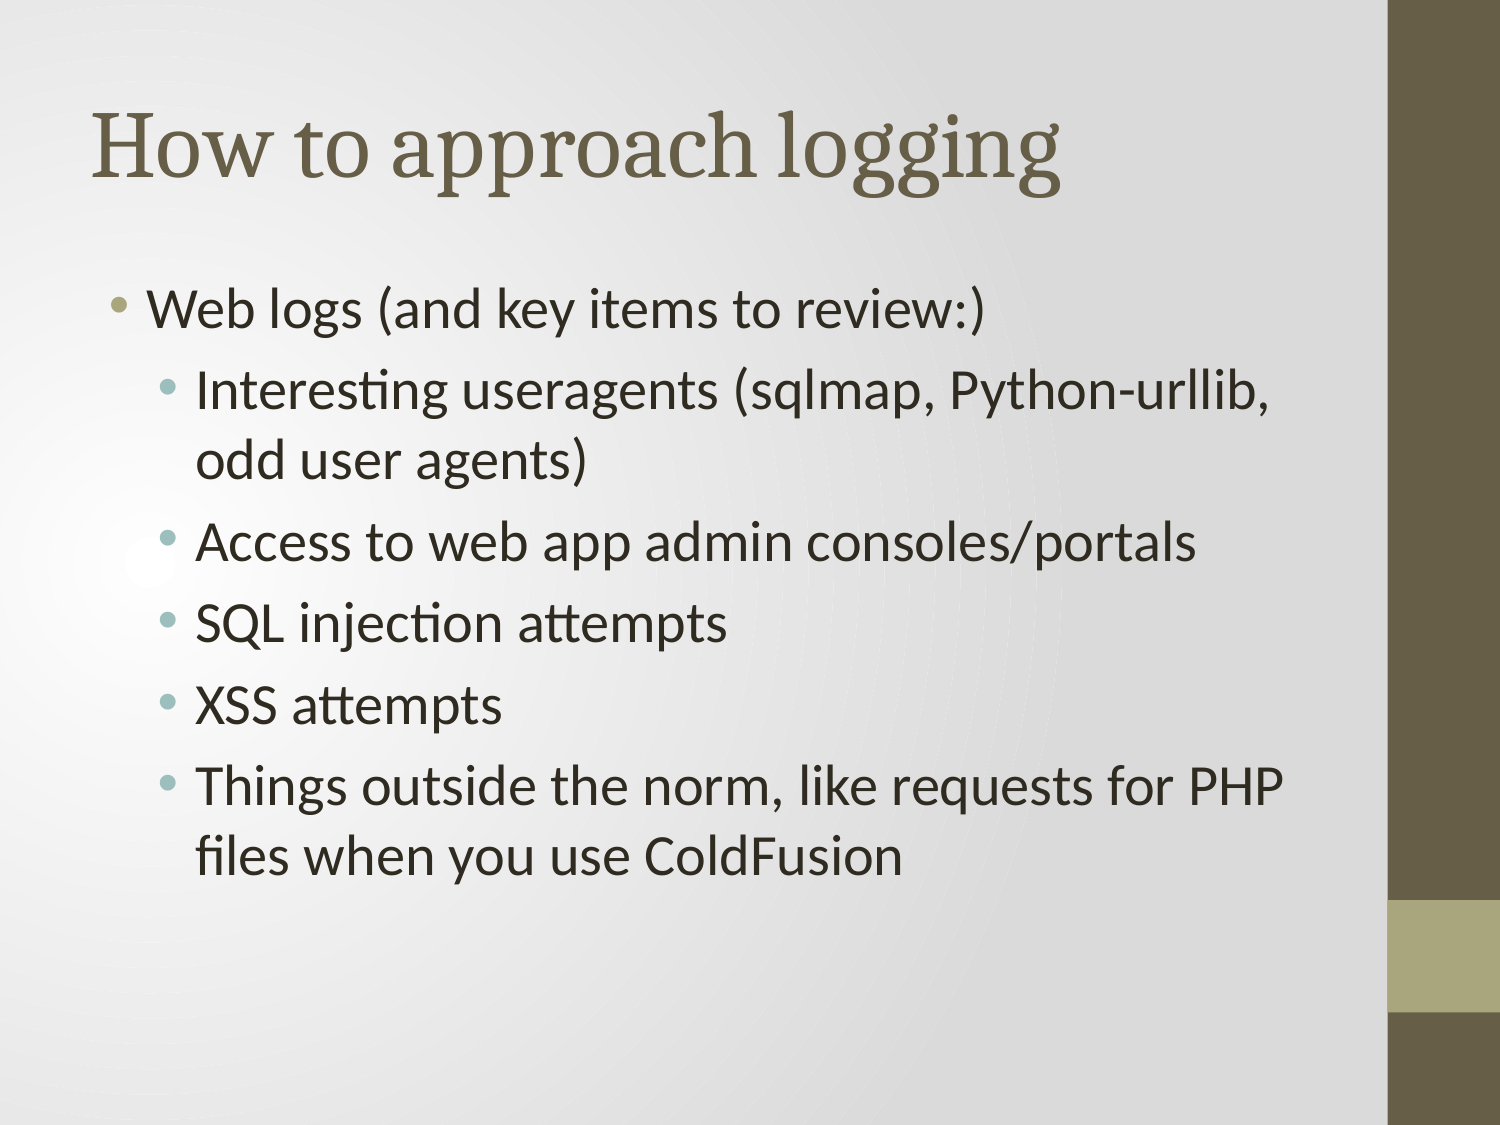

# How to approach logging
Web logs (and key items to review:)
Interesting useragents (sqlmap, Python-urllib, odd user agents)
Access to web app admin consoles/portals
SQL injection attempts
XSS attempts
Things outside the norm, like requests for PHP files when you use ColdFusion